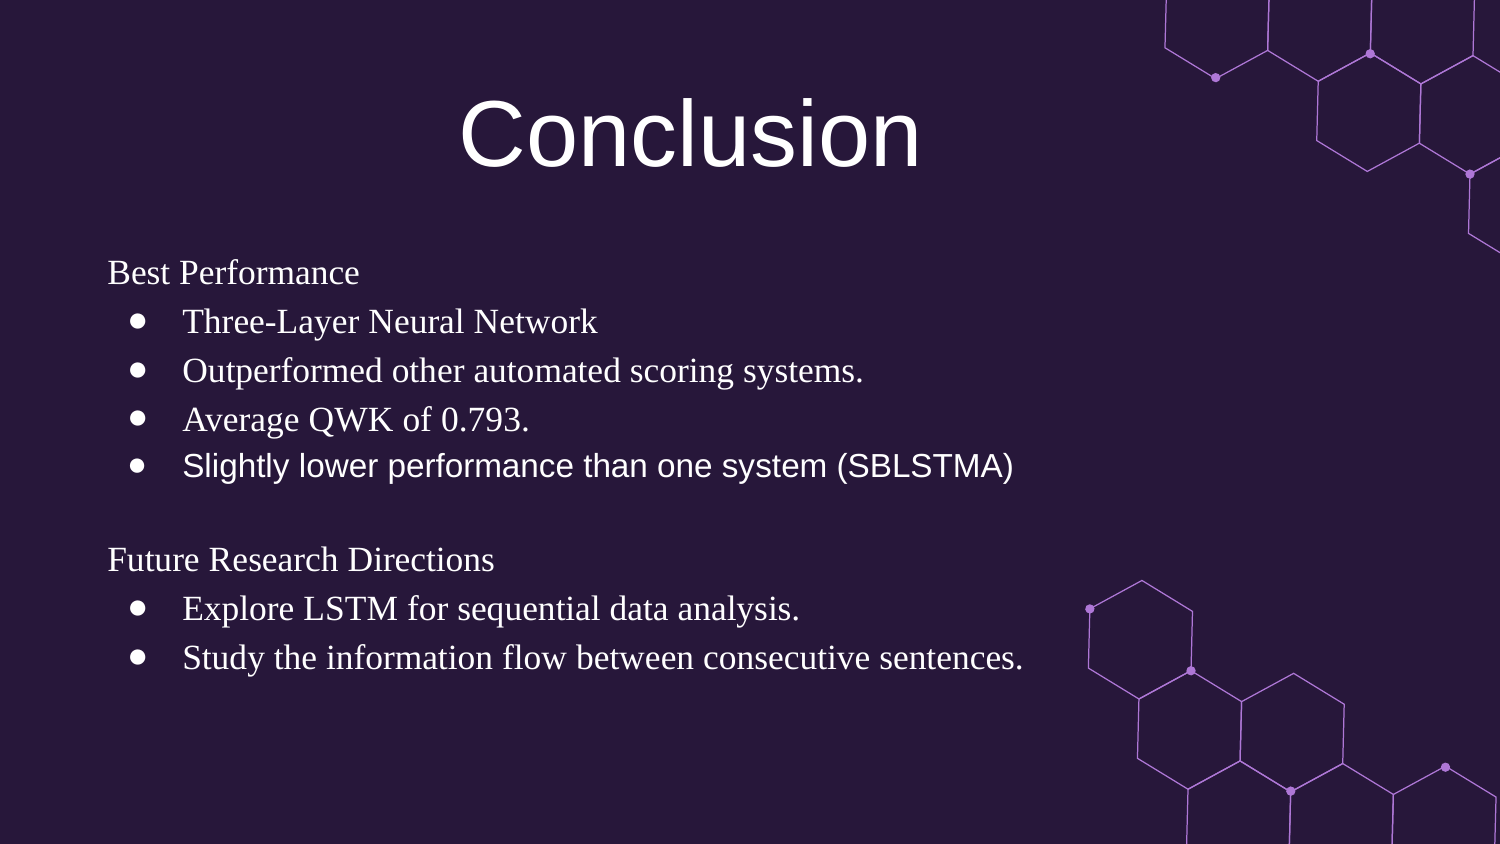

# Conclusion
Best Performance
Three-Layer Neural Network
Outperformed other automated scoring systems.
Average QWK of 0.793.
Slightly lower performance than one system (SBLSTMA)

Future Research Directions
Explore LSTM for sequential data analysis.
Study the information flow between consecutive sentences.